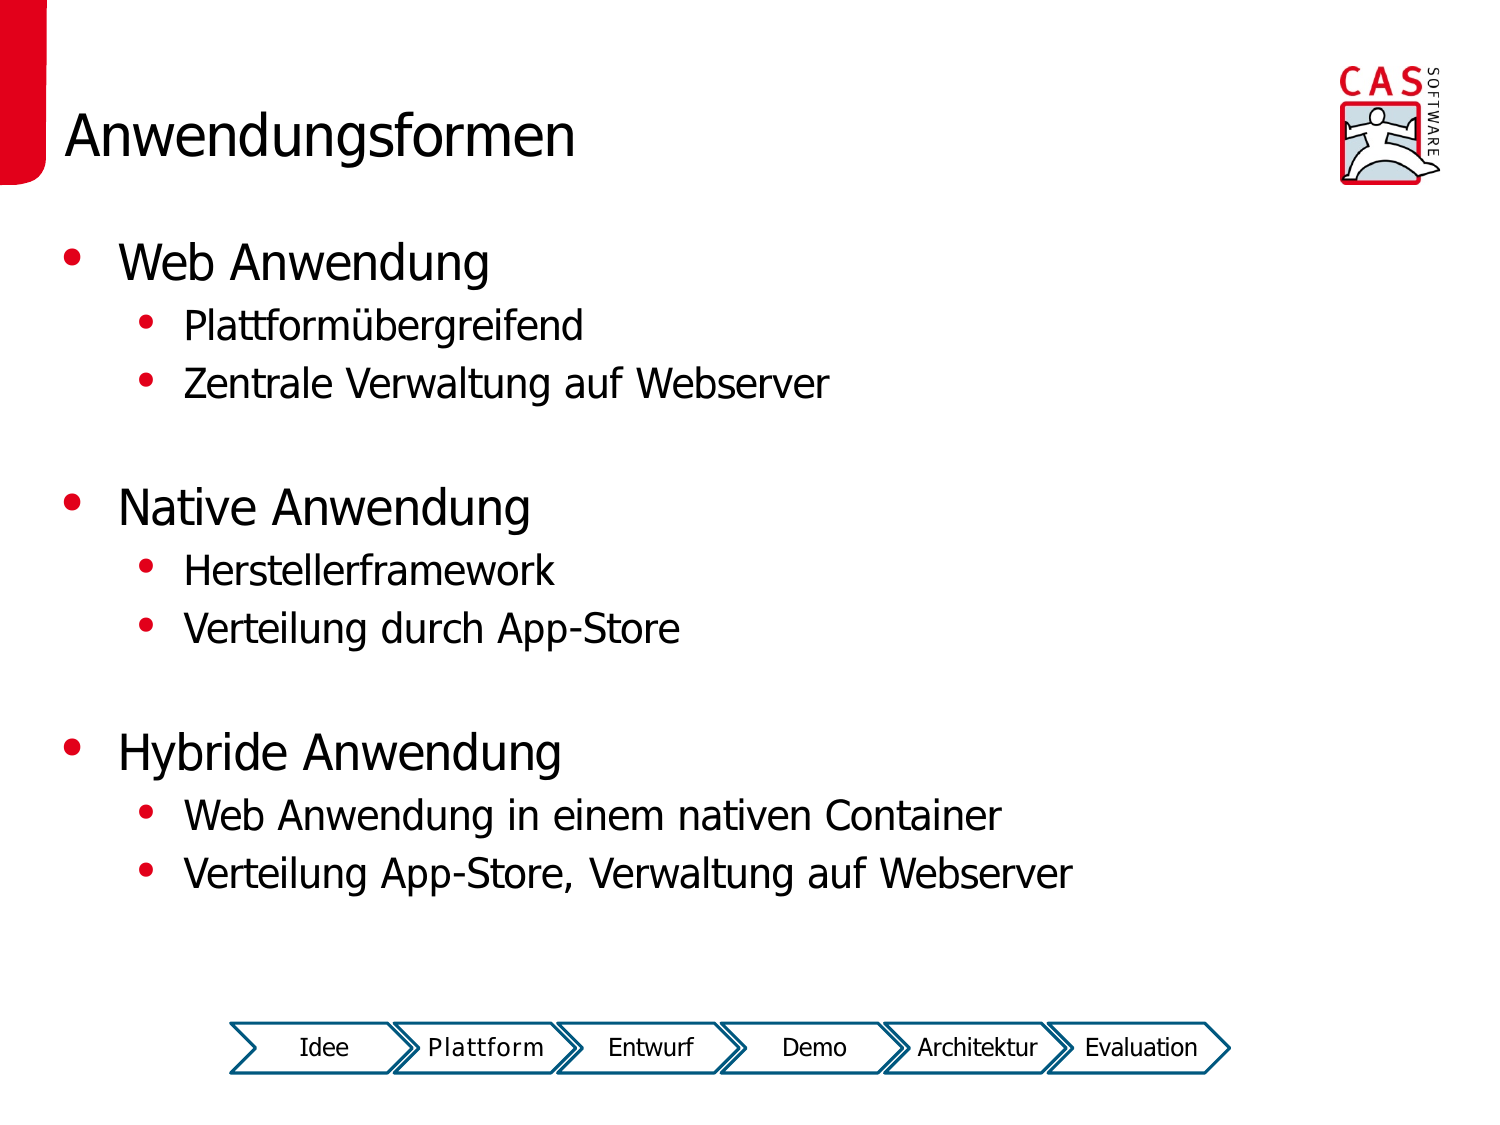

# Anwendungsformen
Web Anwendung
Plattformübergreifend
Zentrale Verwaltung auf Webserver

Native Anwendung
Herstellerframework
Verteilung durch App-Store

Hybride Anwendung
Web Anwendung in einem nativen Container
Verteilung App-Store, Verwaltung auf Webserver
Idee
Plattform
Entwurf
Demo
Architektur
Evaluation